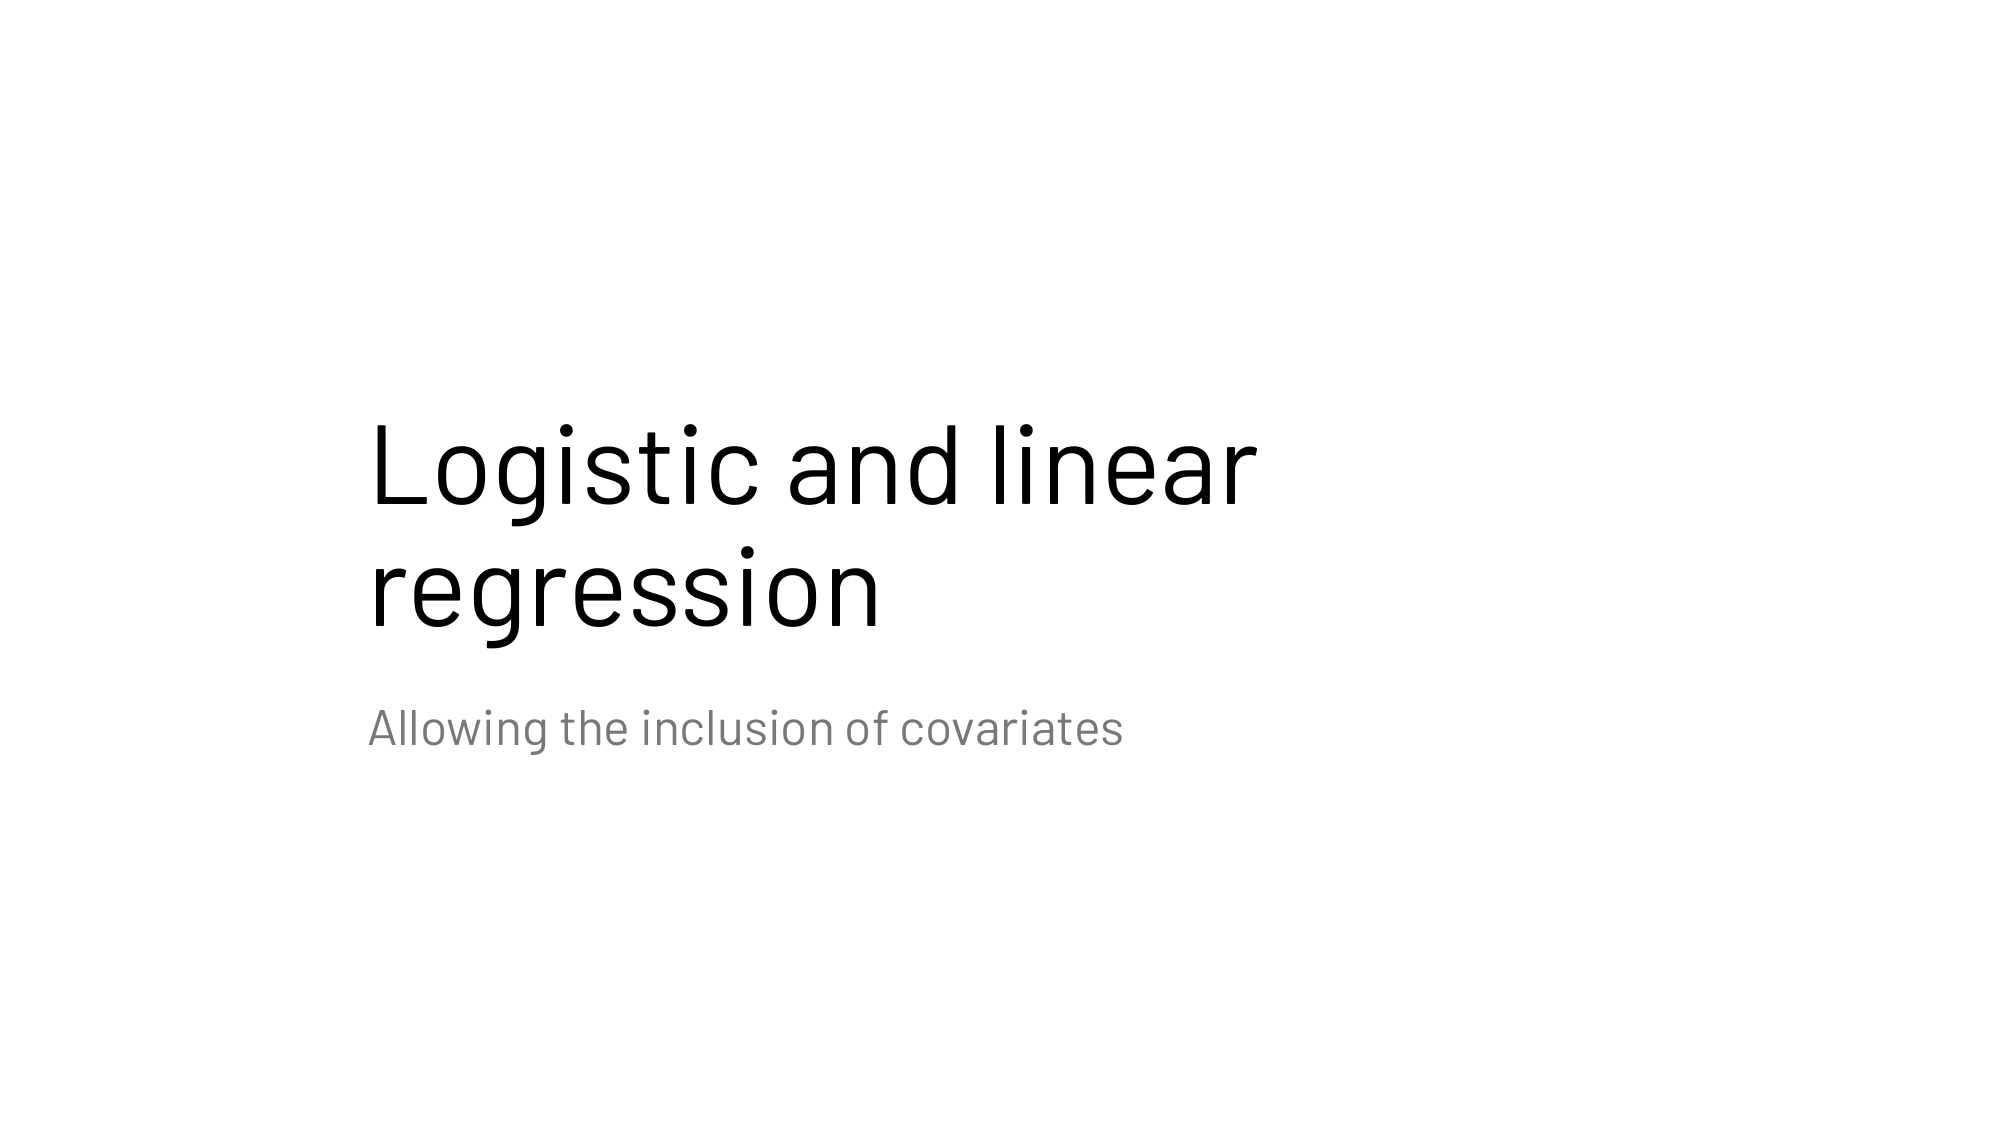

# Logistic and linear regression
Allowing the inclusion of covariates